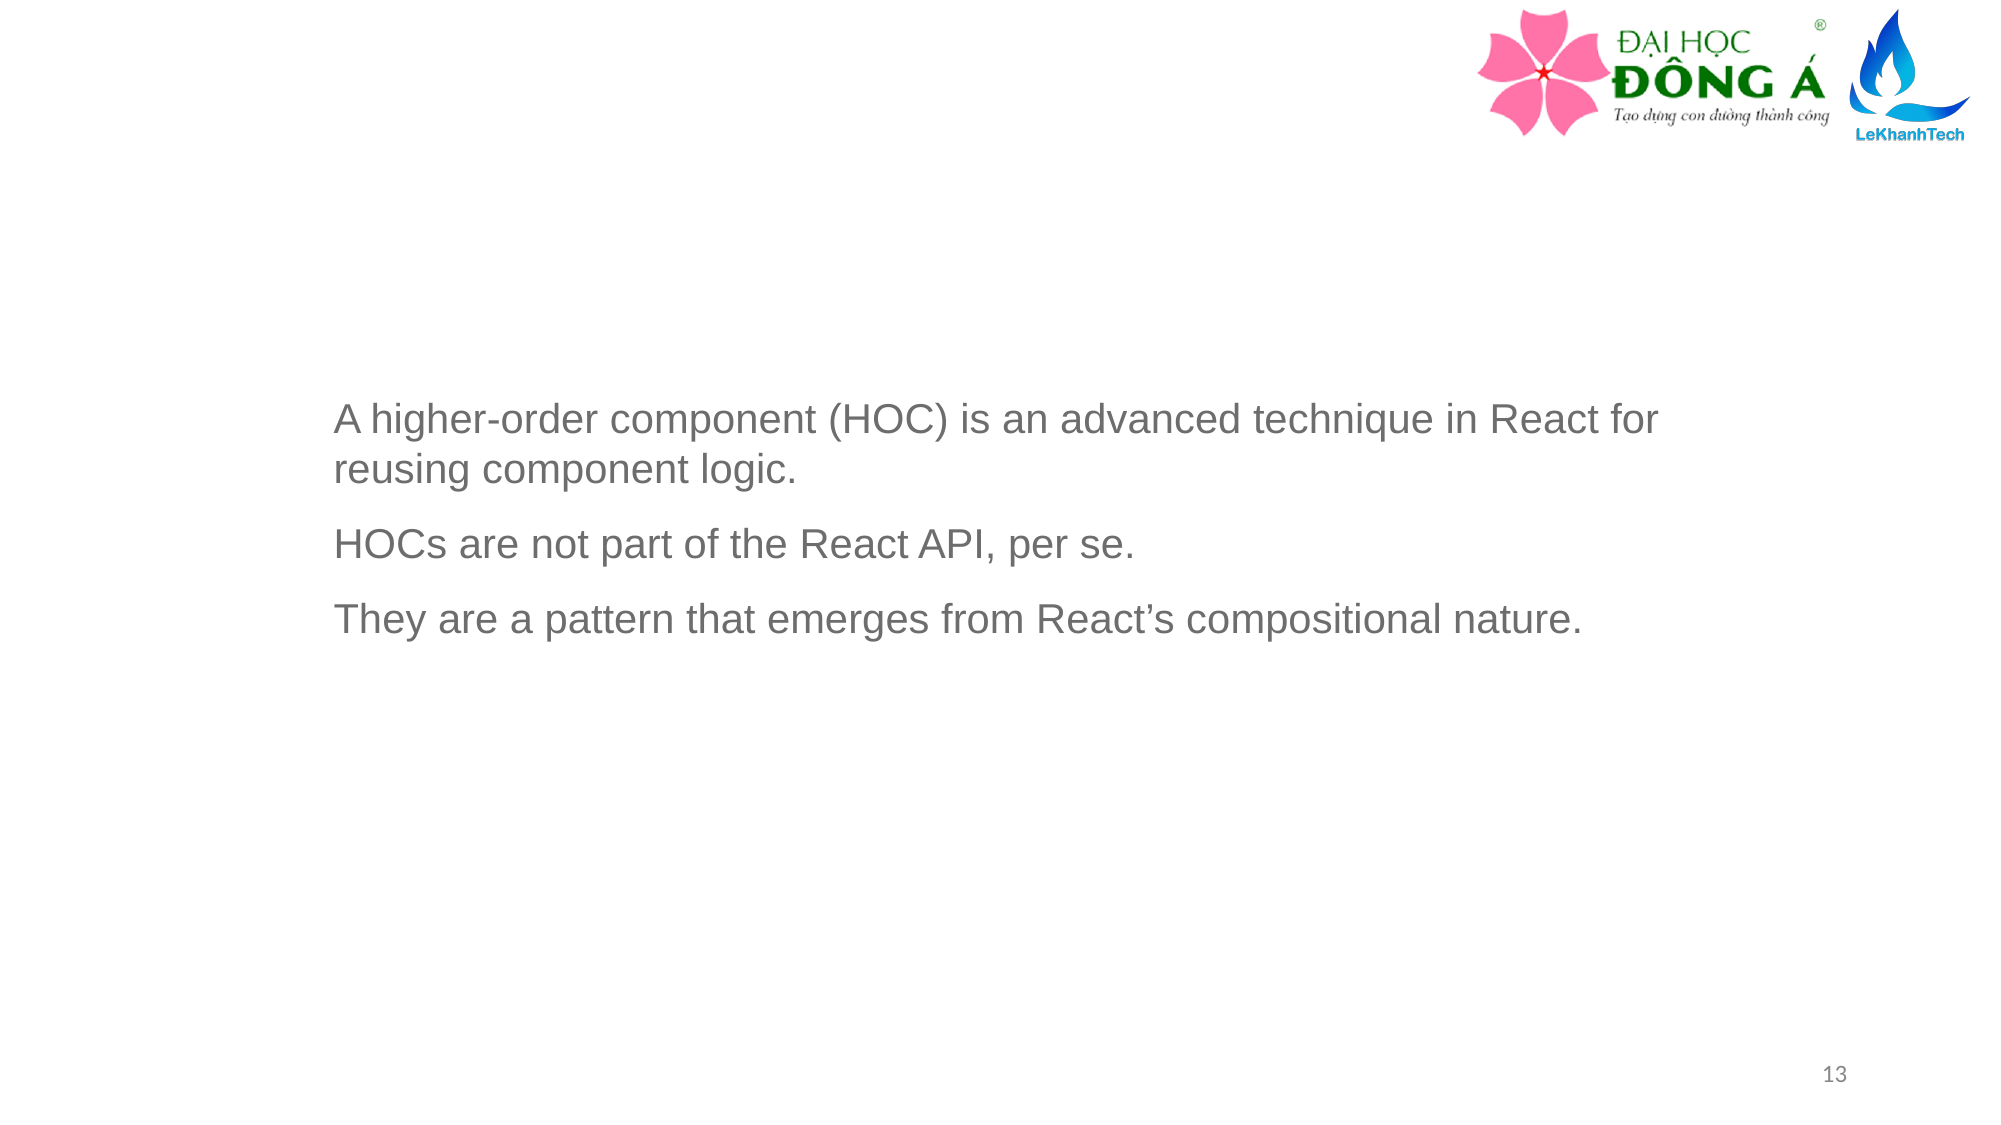

A higher-order component (HOC) is an advanced technique in React for reusing component logic.
HOCs are not part of the React API, per se.
They are a pattern that emerges from React’s compositional nature.
13